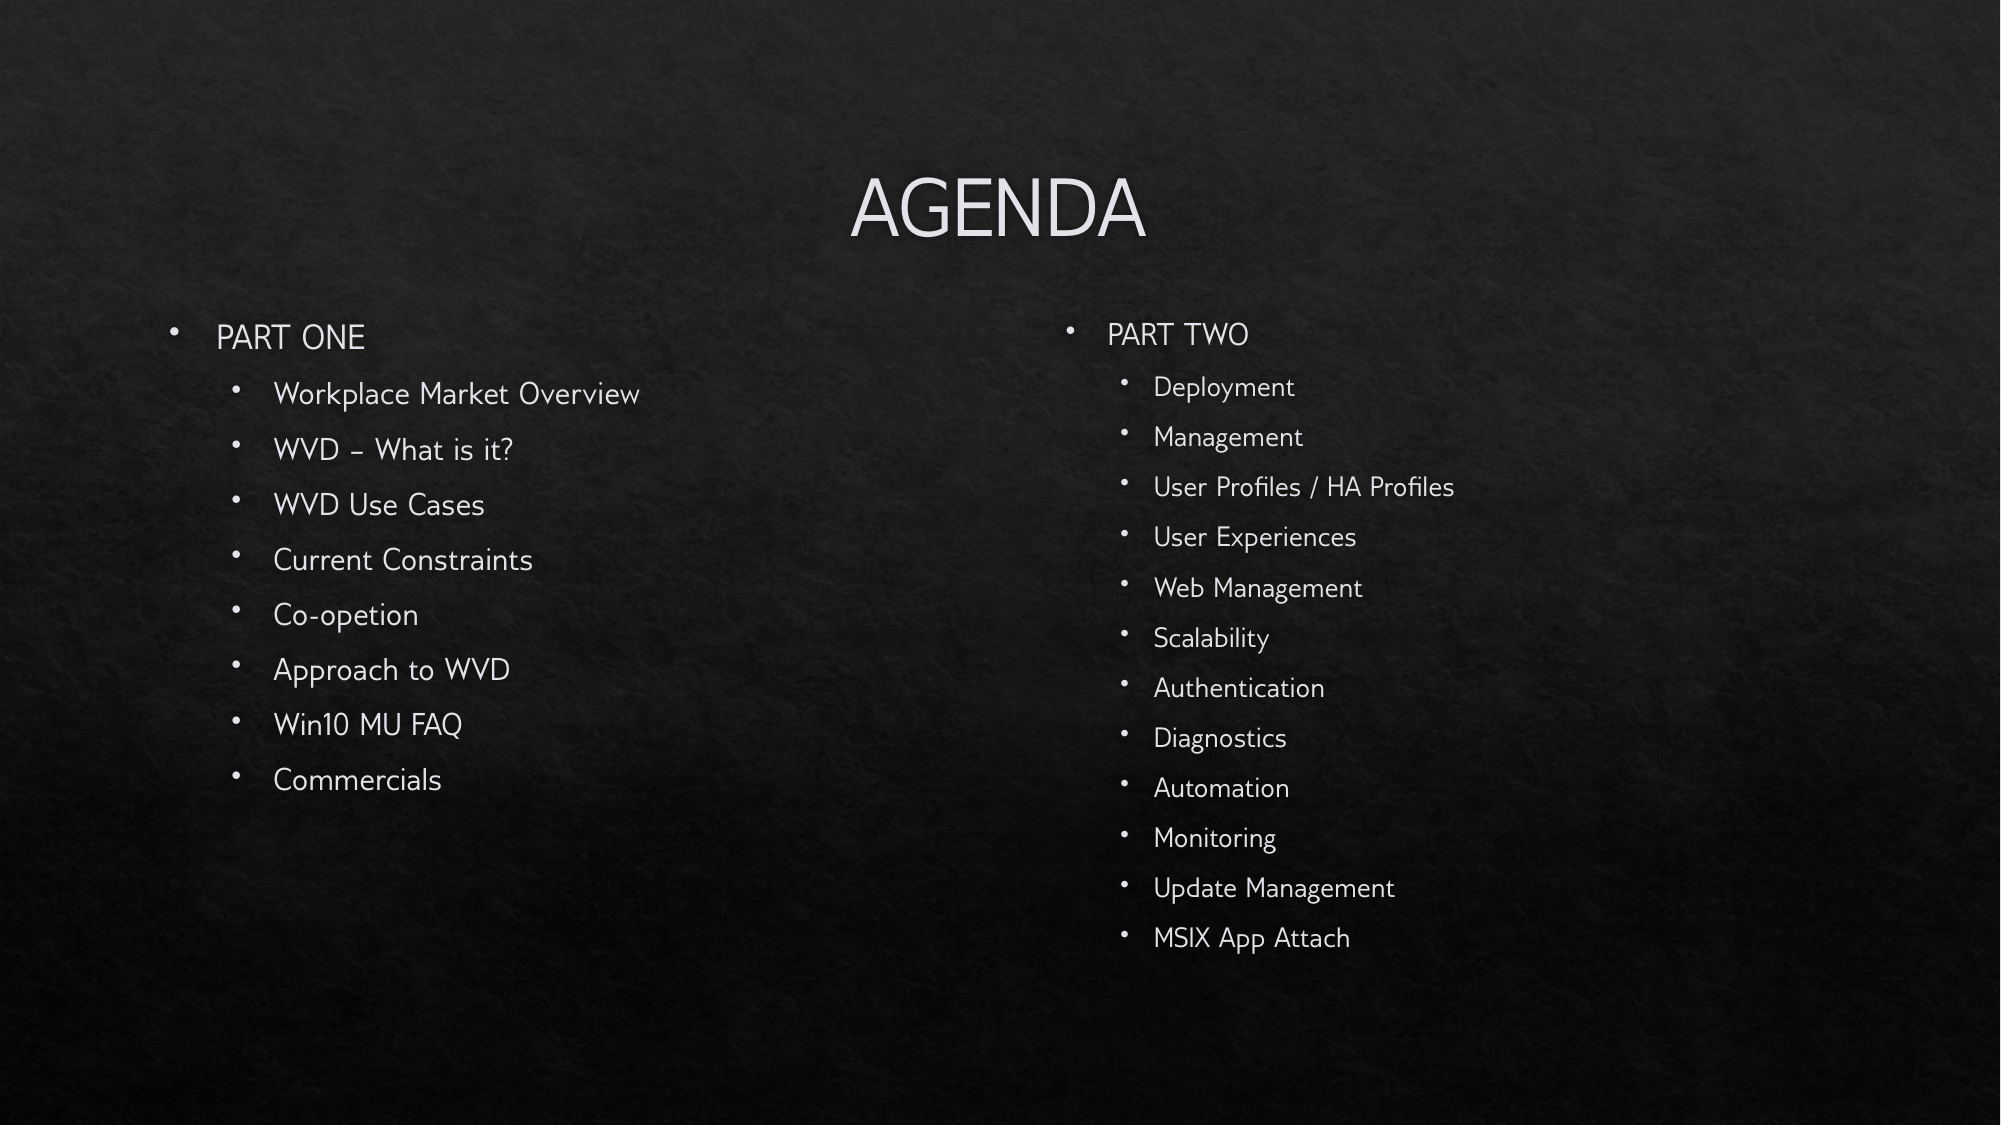

# AGENDA
PART ONE
Workplace Market Overview
WVD – What is it?
WVD Use Cases
Current Constraints
Co-opetion
Approach to WVD
Win10 MU FAQ
Commercials

PART TWO
Deployment
Management
User Profiles / HA Profiles
User Experiences
Web Management
Scalability
Authentication
Diagnostics
Automation
Monitoring
Update Management
MSIX App Attach